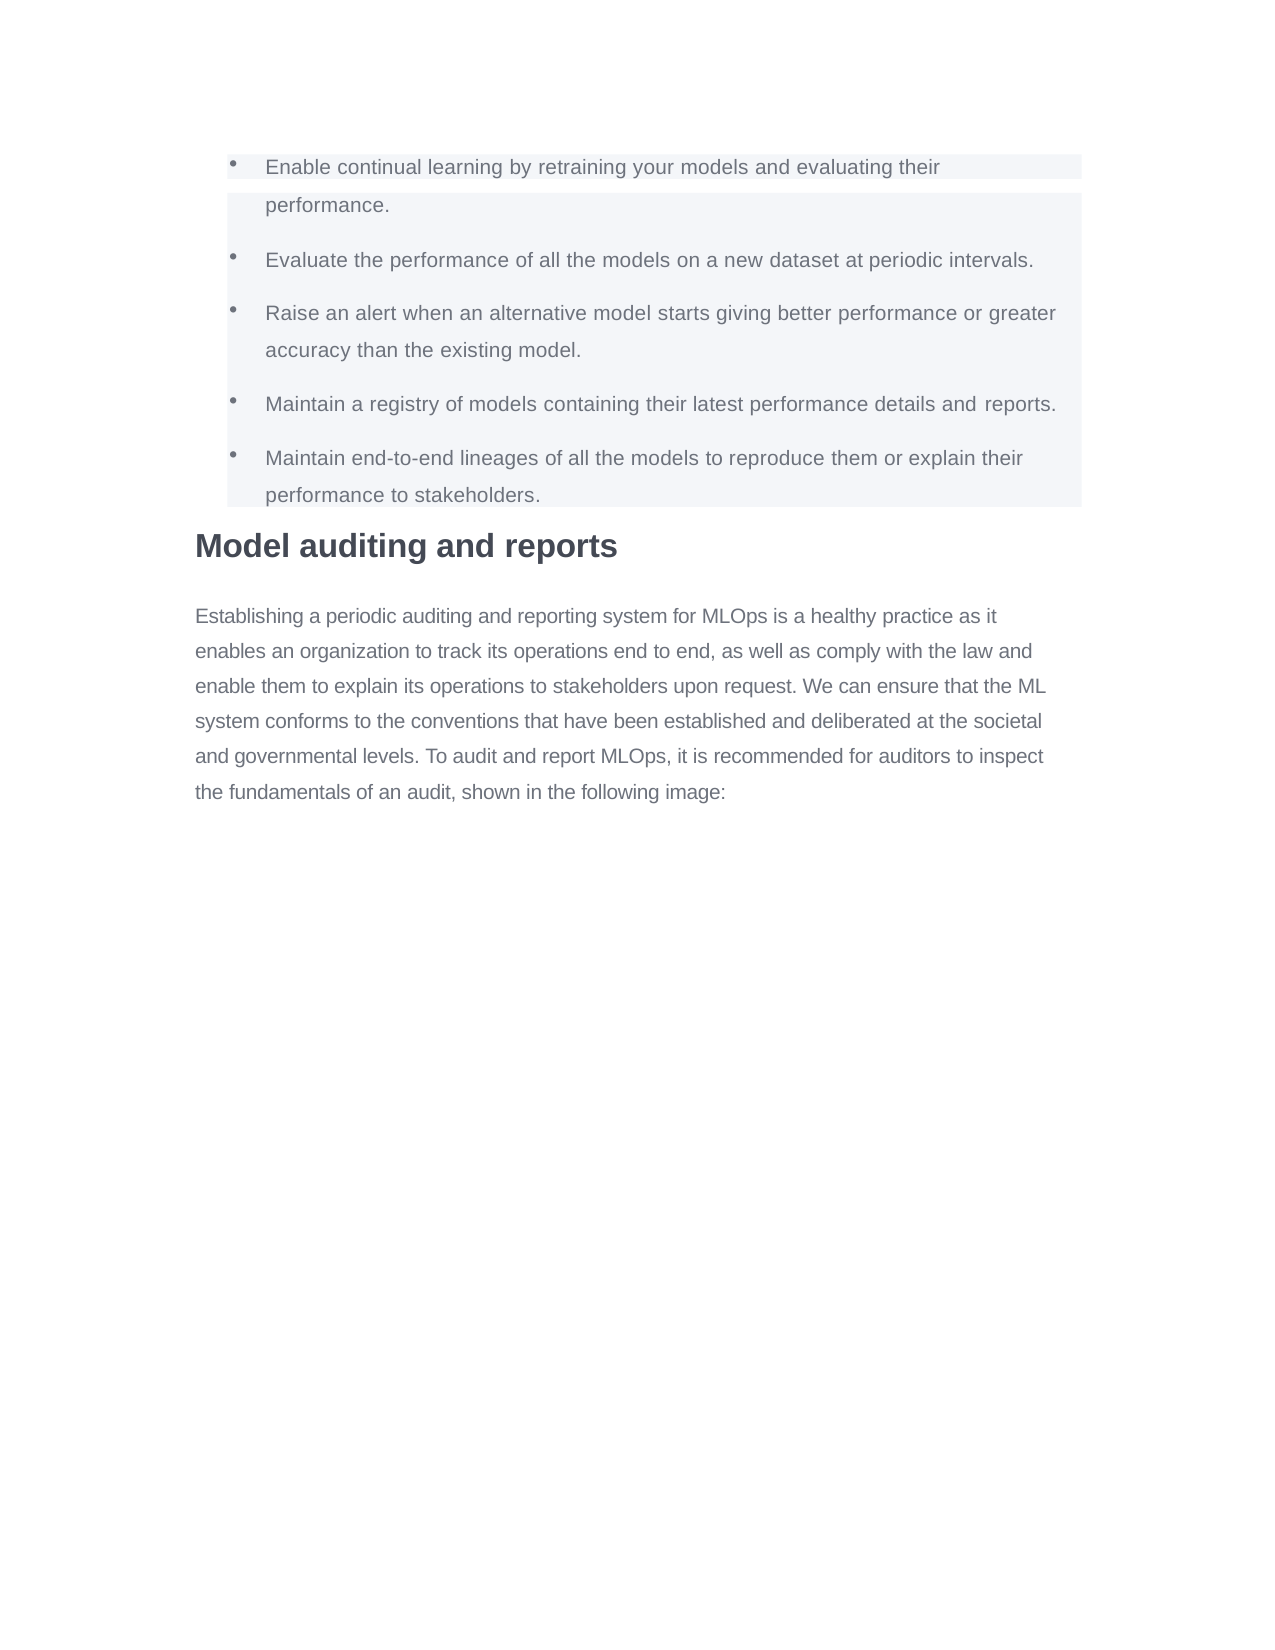

Enable continual learning by retraining your models and evaluating their
performance.

Evaluate the performance of all the models on a new dataset at periodic intervals.
Raise an alert when an alternative model starts giving better performance or greater  accuracy than the existing model.

Maintain a registry of models containing their latest performance details and reports.
Maintain end-to-end lineages of all the models to reproduce them or explain their  performance to stakeholders.
Model auditing and reports
Establishing a periodic auditing and reporting system for MLOps is a healthy practice as it  enables an organization to track its operations end to end, as well as comply with the law and  enable them to explain its operations to stakeholders upon request. We can ensure that the ML  system conforms to the conventions that have been established and deliberated at the societal  and governmental levels. To audit and report MLOps, it is recommended for auditors to inspect  the fundamentals of an audit, shown in the following image: